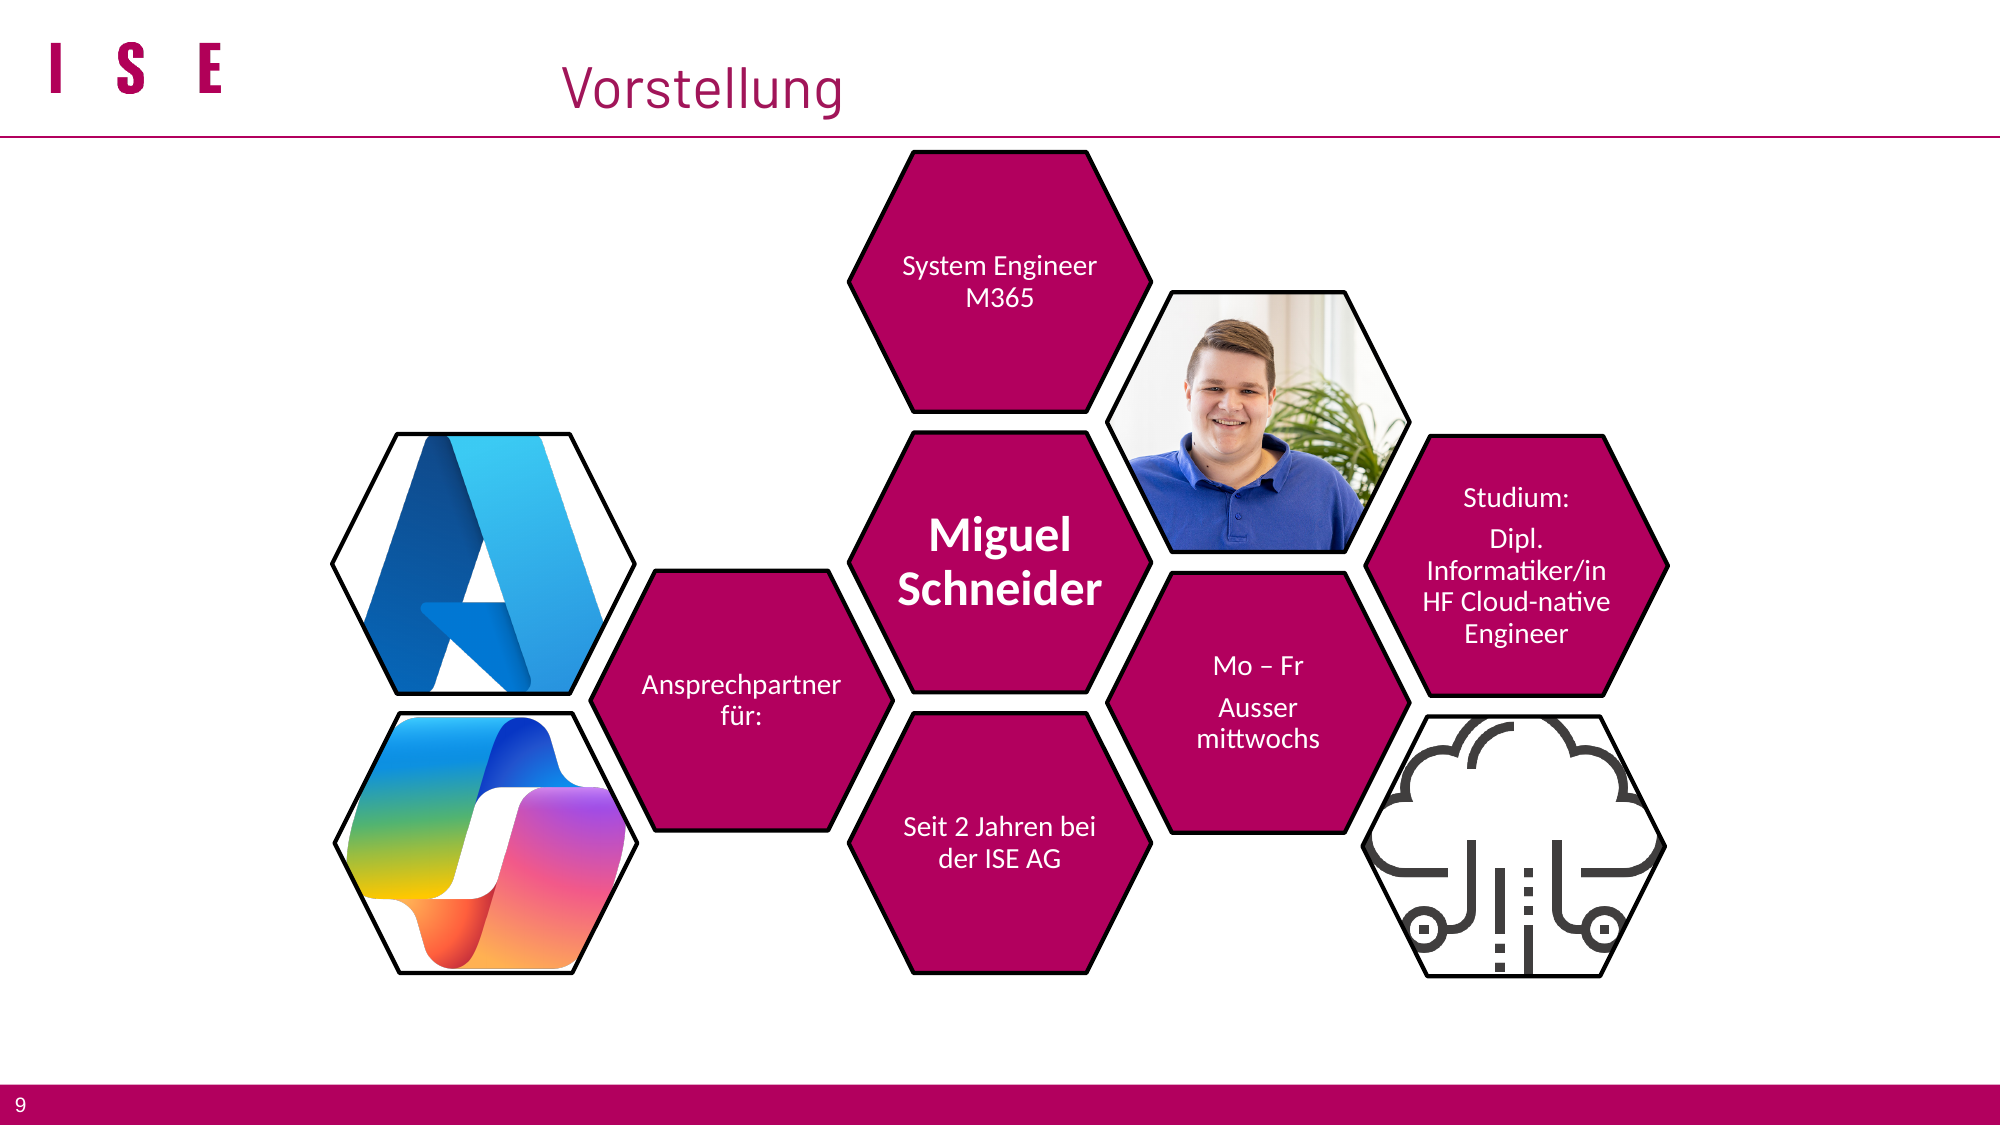

# Vorstellung
System Engineer M365

Miguel Schneider

Studium:
Dipl. Informatiker/in HF Cloud-native Engineer
Ansprechpartner für:
Mo – Fr
Ausser mittwochs
Seit 2 Jahren bei der ISE AG